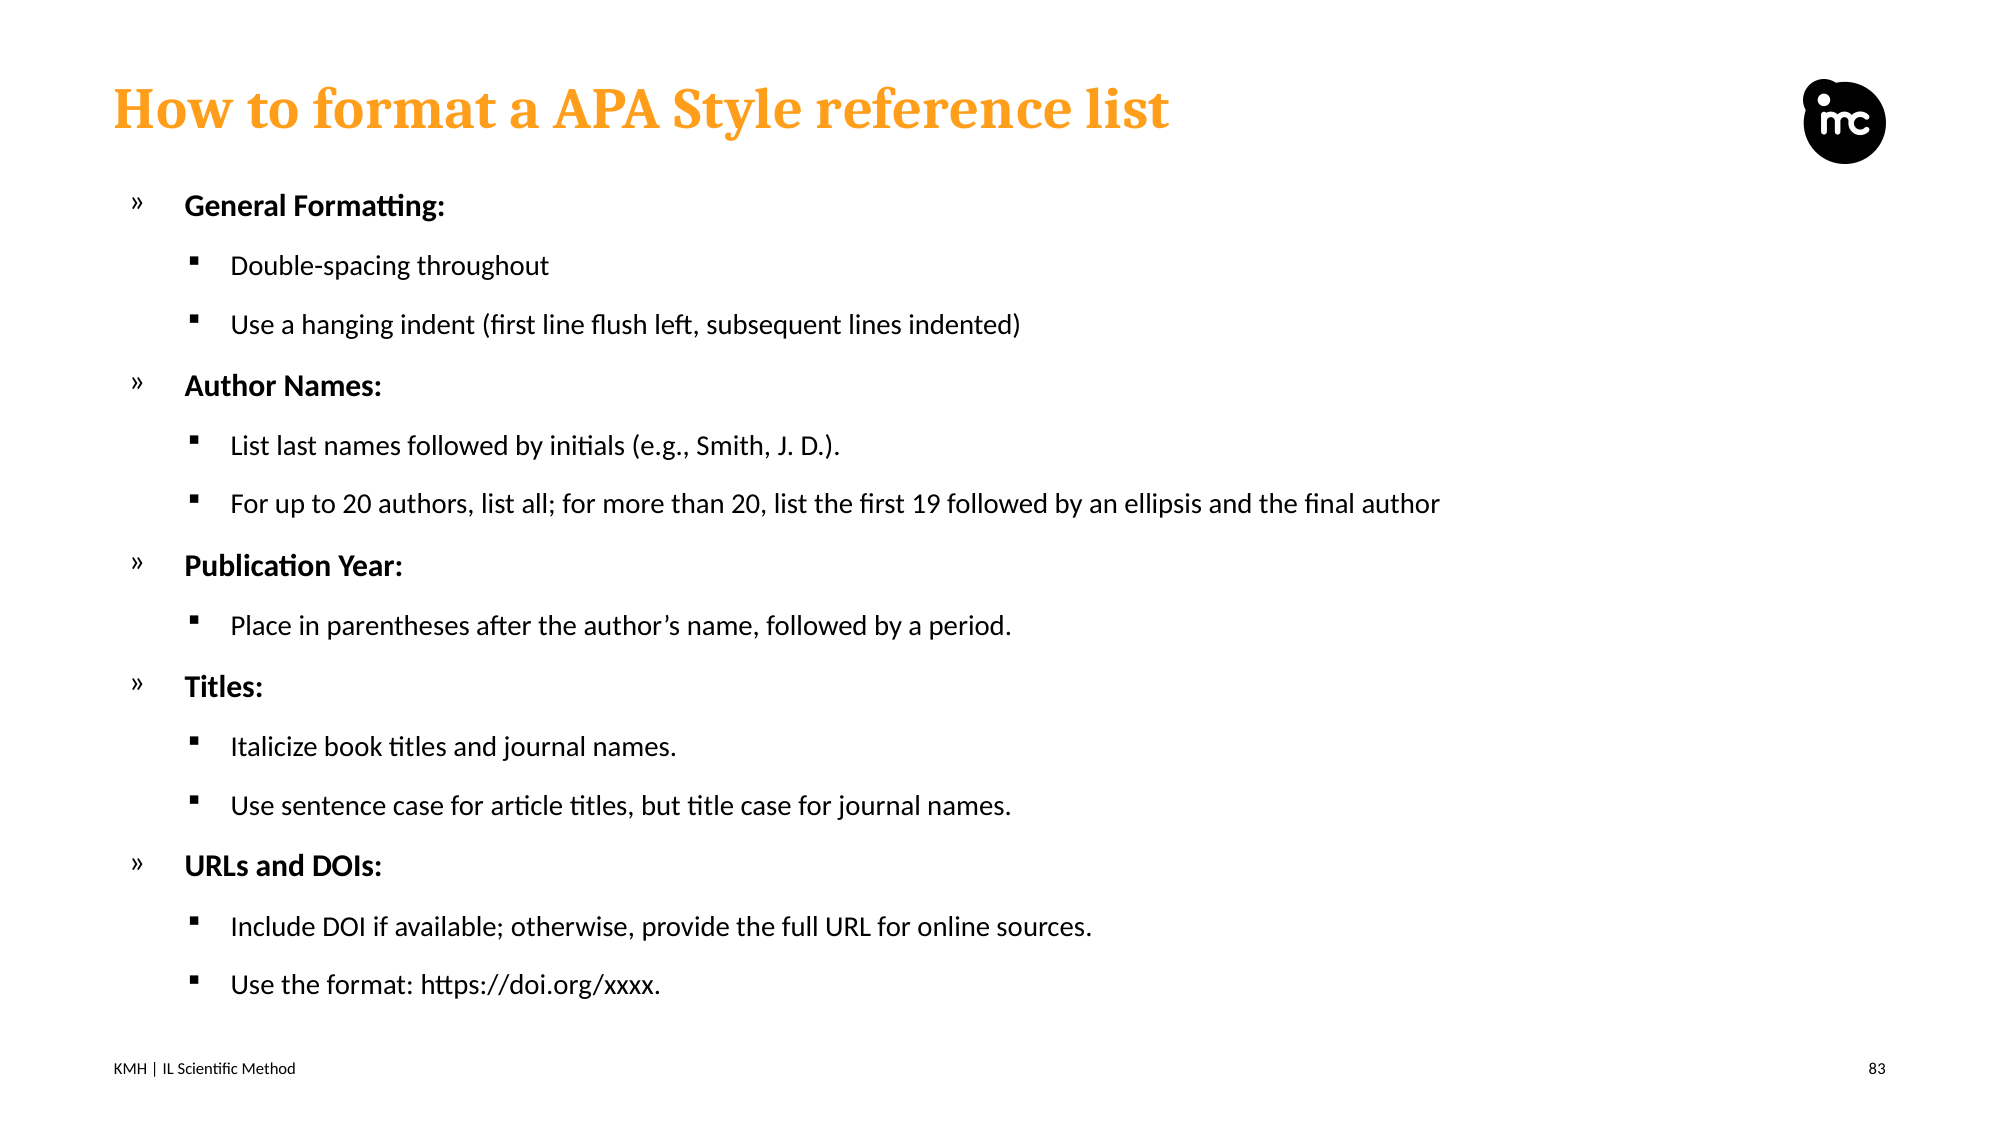

# How to format a APA Style reference list
General Formatting:
Double-spacing throughout
Use a hanging indent (first line flush left, subsequent lines indented)
Author Names:
List last names followed by initials (e.g., Smith, J. D.).
For up to 20 authors, list all; for more than 20, list the first 19 followed by an ellipsis and the final author
Publication Year:
Place in parentheses after the author’s name, followed by a period.
Titles:
Italicize book titles and journal names.
Use sentence case for article titles, but title case for journal names.
URLs and DOIs:
Include DOI if available; otherwise, provide the full URL for online sources.
Use the format: https://doi.org/xxxx.
KMH | IL Scientific Method

83